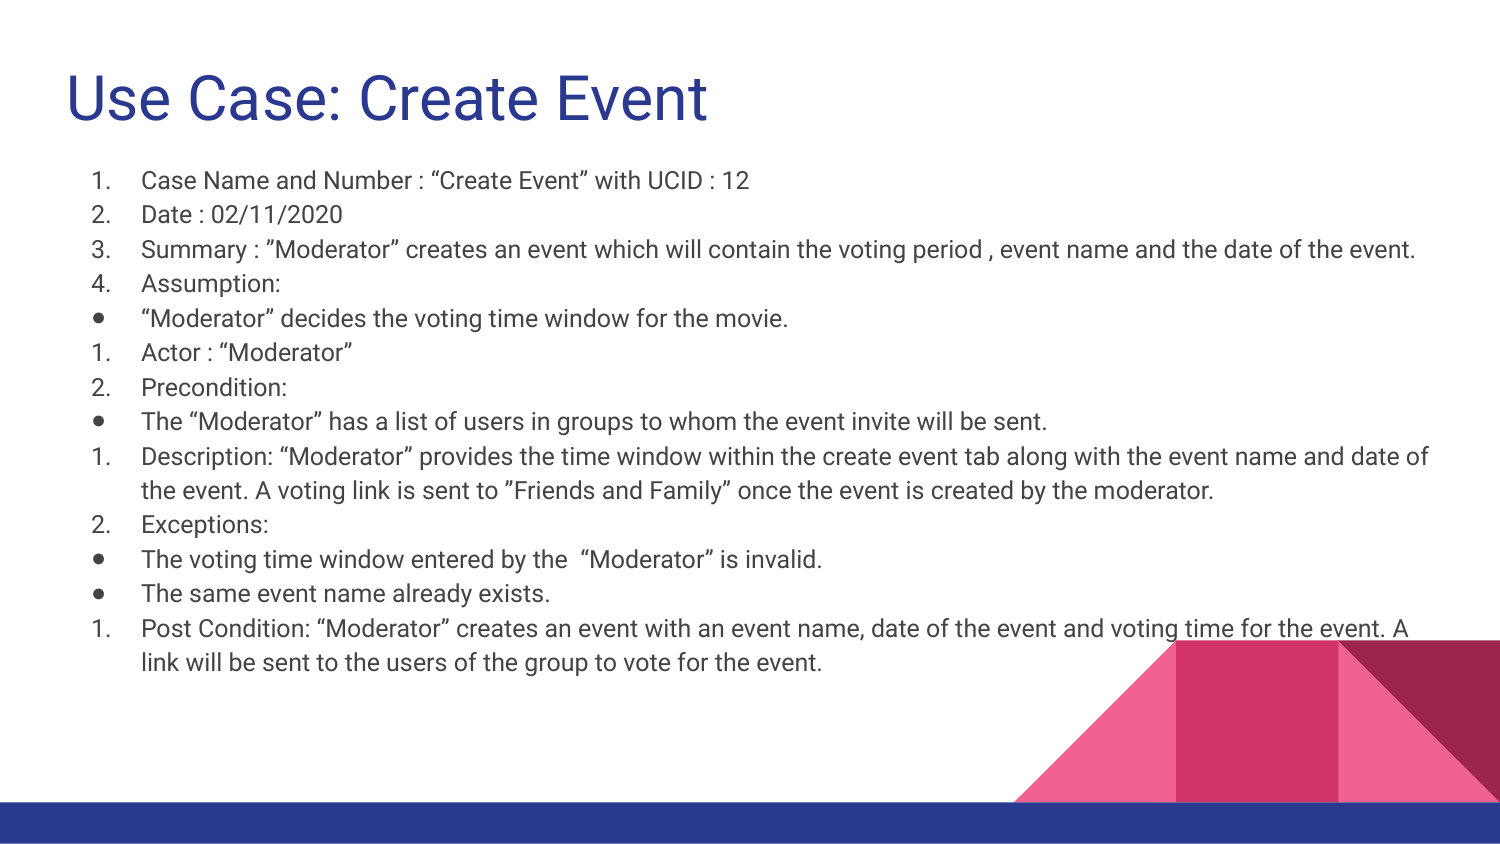

# Use Case: Create Event
Case Name and Number : “Create Event” with UCID : 12
Date : 02/11/2020
Summary : ”Moderator” creates an event which will contain the voting period , event name and the date of the event.
Assumption:
“Moderator” decides the voting time window for the movie.
Actor : “Moderator”
Precondition:
The “Moderator” has a list of users in groups to whom the event invite will be sent.
Description: “Moderator” provides the time window within the create event tab along with the event name and date of the event. A voting link is sent to ”Friends and Family” once the event is created by the moderator.
Exceptions:
The voting time window entered by the  “Moderator” is invalid.
The same event name already exists.
Post Condition: “Moderator” creates an event with an event name, date of the event and voting time for the event. A link will be sent to the users of the group to vote for the event.